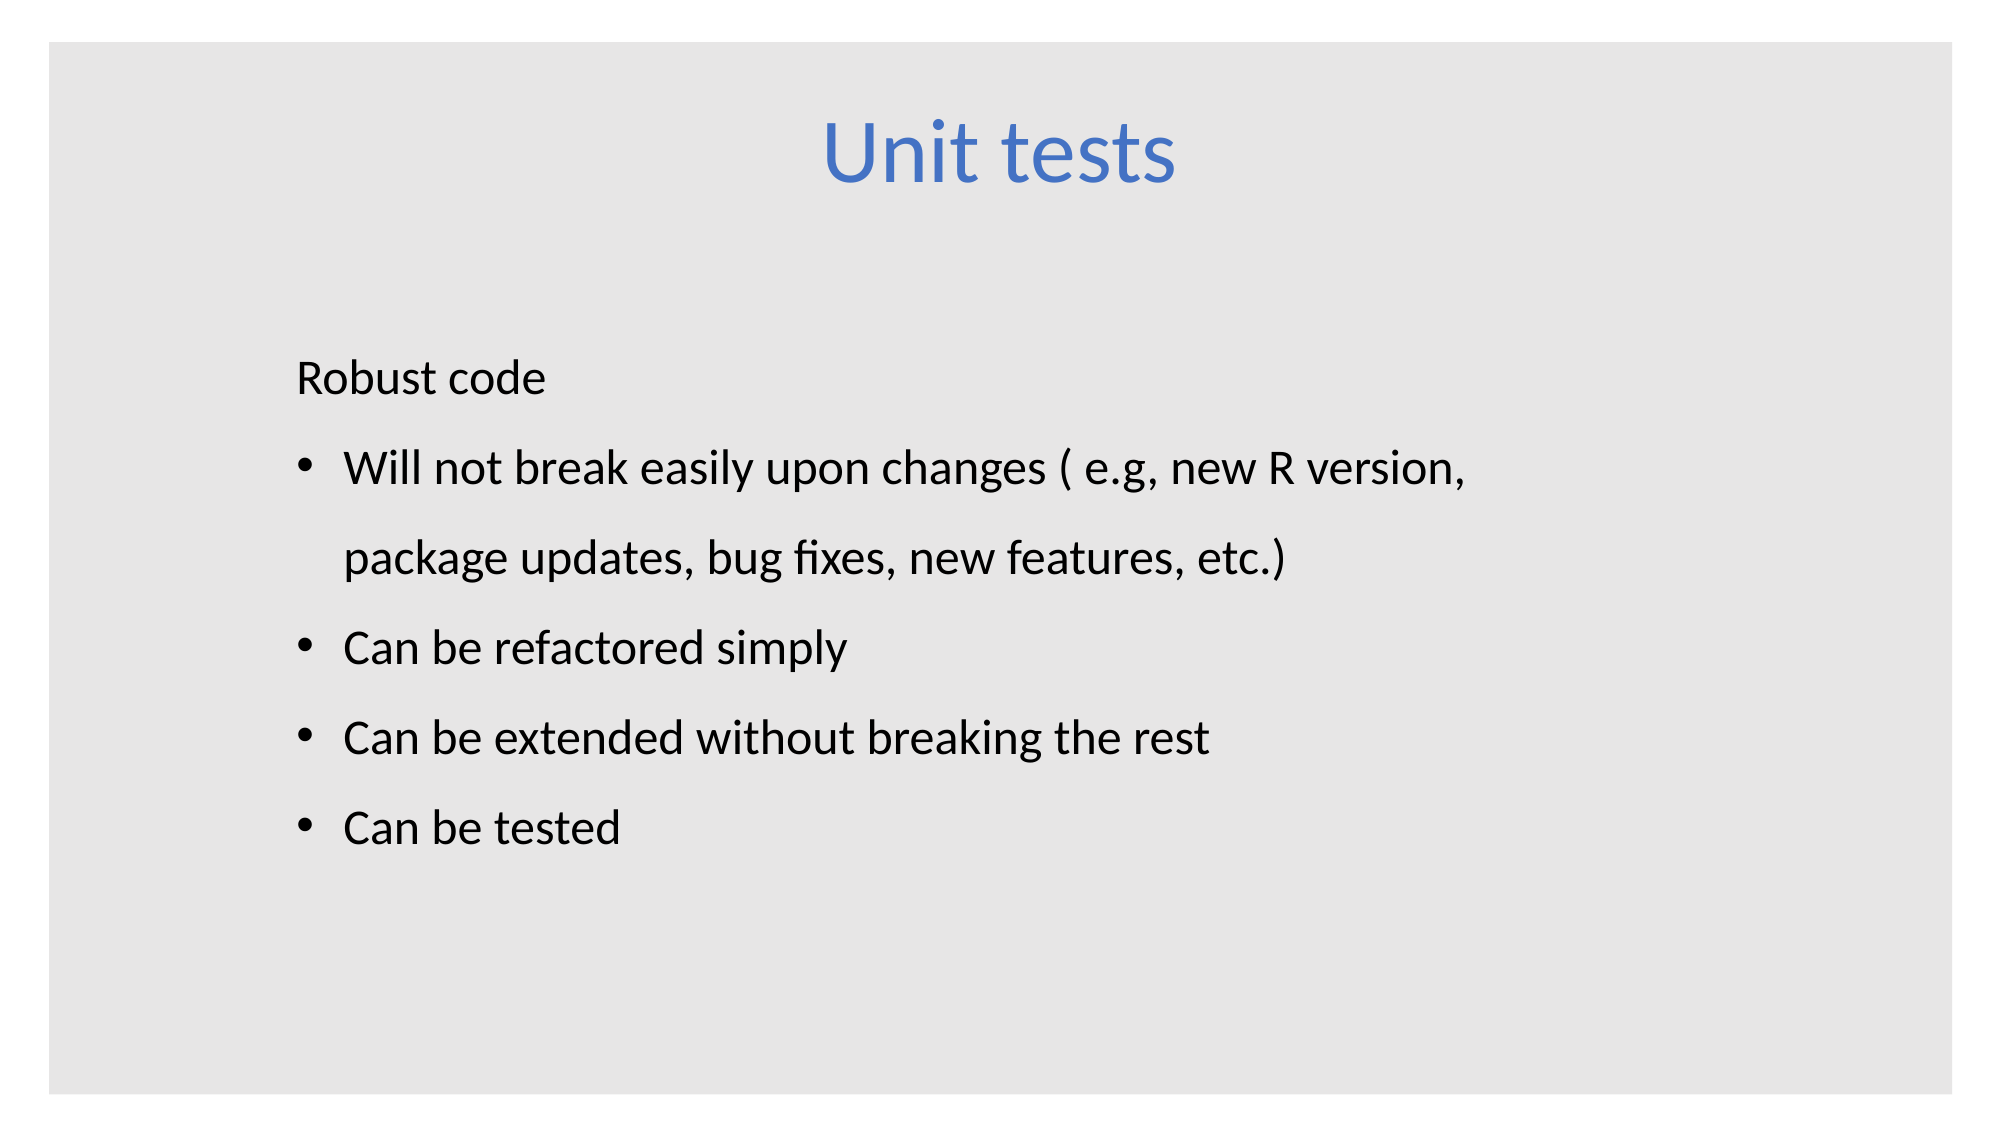

# Unit tests
Robust code
Will not break easily upon changes ( e.g, new R version, package updates, bug fixes, new features, etc.)
Can be refactored simply
Can be extended without breaking the rest
Can be tested